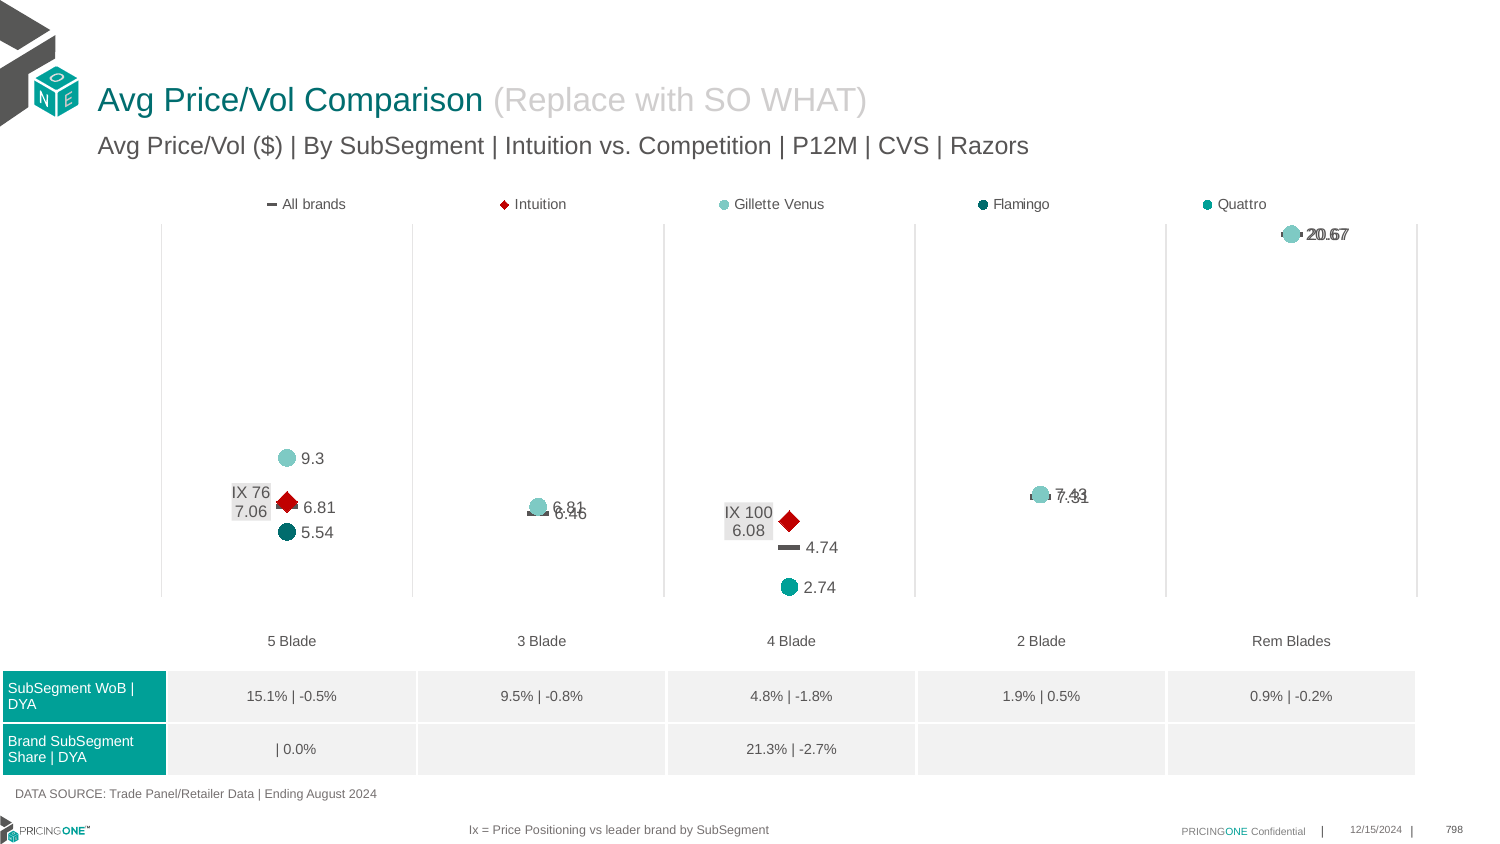

# Avg Price/Vol Comparison (Replace with SO WHAT)
Avg Price/Vol ($) | By SubSegment | Intuition vs. Competition | P12M | CVS | Razors

### Chart

| Category | All brands | Intuition | Gillette Venus | Flamingo | Quattro |
|---|---|---|---|---|---|
| IX 76 | 6.81 | 7.06 | 9.3 | 5.54 | None |
| None | 6.46 | None | 6.81 | None | None |
| IX 100 | 4.74 | 6.08 | None | None | 2.74 |
| None | 7.31 | None | 7.43 | None | None |
| None | 20.67 | None | 20.67 | None | None |
|  | 5 Blade | 3 Blade | 4 Blade | 2 Blade | Rem Blades |
| --- | --- | --- | --- | --- | --- |
| SubSegment WoB | DYA | 15.1% | -0.5% | 9.5% | -0.8% | 4.8% | -1.8% | 1.9% | 0.5% | 0.9% | -0.2% |
| Brand SubSegment Share | DYA | | 0.0% |  | 21.3% | -2.7% |  |  |
DATA SOURCE: Trade Panel/Retailer Data | Ending August 2024
Ix = Price Positioning vs leader brand by SubSegment
12/15/2024
798